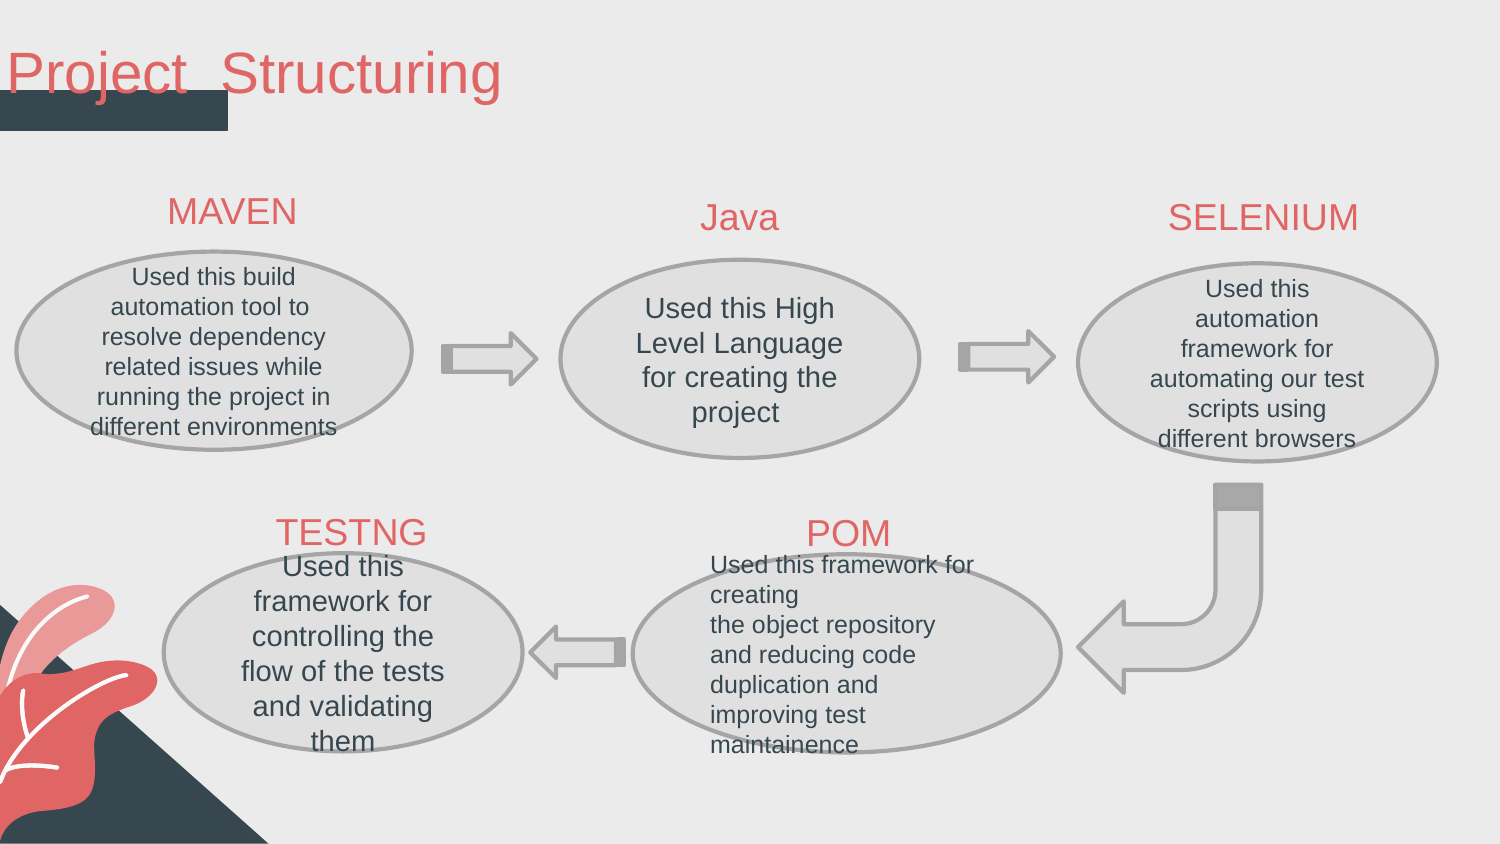

# Project  Structuring
MAVEN
Java
SELENIUM
Used this build automation tool to  resolve dependency related issues while running the project in different environments
Used this High Level Language for creating the project
Used this automation framework for automating our test scripts using different browsers

TESTNG
POM
Used this framework for controlling the flow of the tests and validating them
Used this framework for creating the object repository and reducing code duplication and improving test maintainence